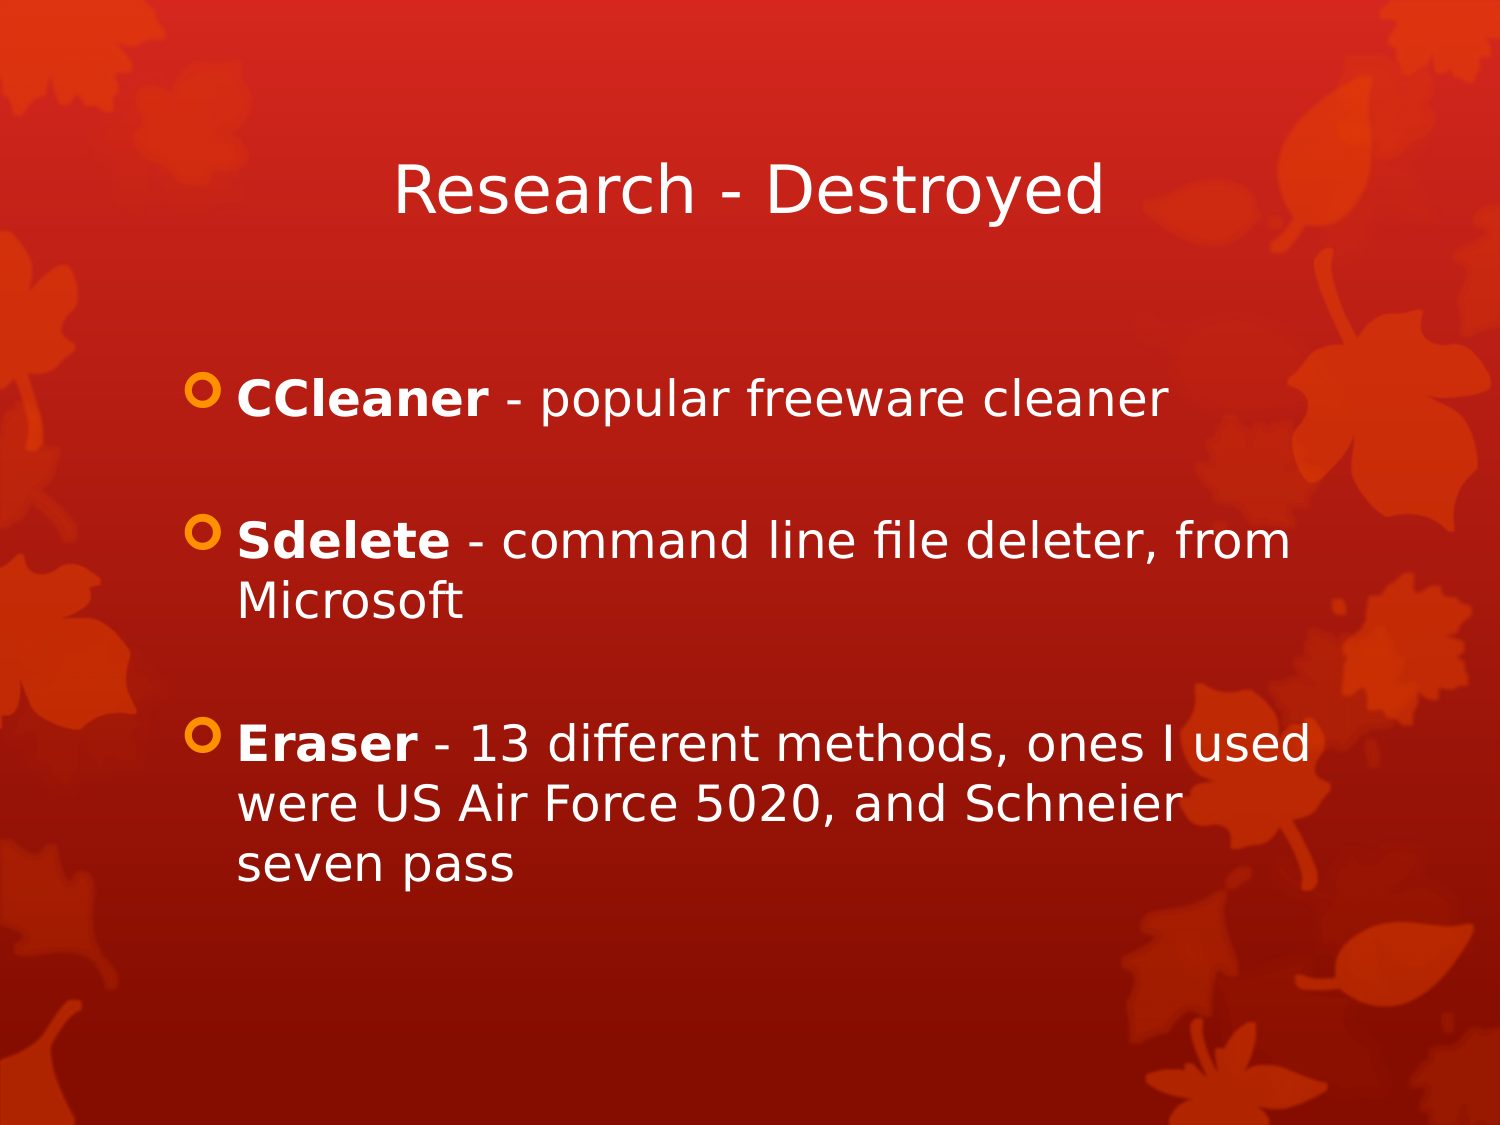

# Research - Destroyed
CCleaner - popular freeware cleaner
Sdelete - command line file deleter, from Microsoft
Eraser - 13 different methods, ones I used were US Air Force 5020, and Schneier seven pass